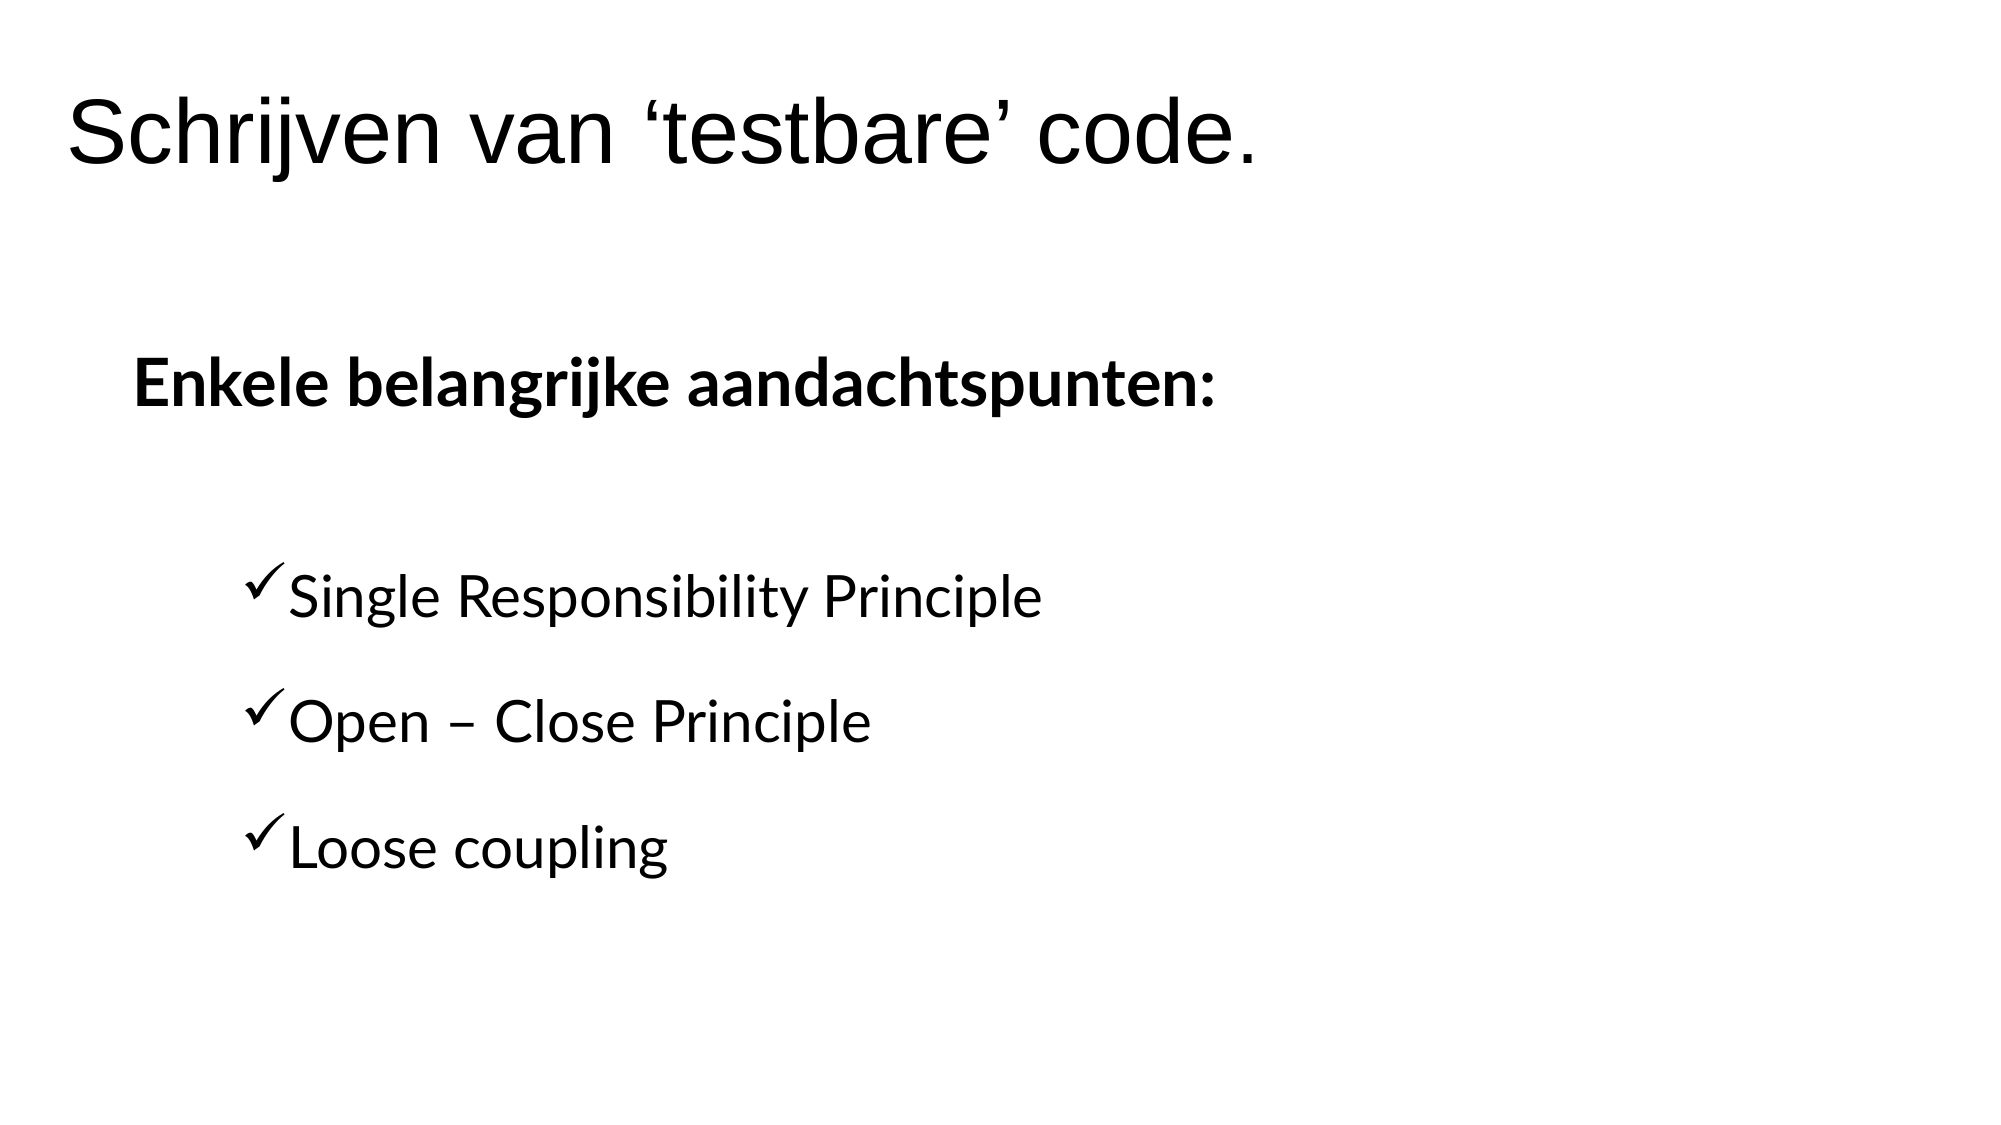

# Schrijven van ‘testbare’ code.
Enkele belangrijke aandachtspunten:
Single Responsibility Principle
Open – Close Principle
Loose coupling